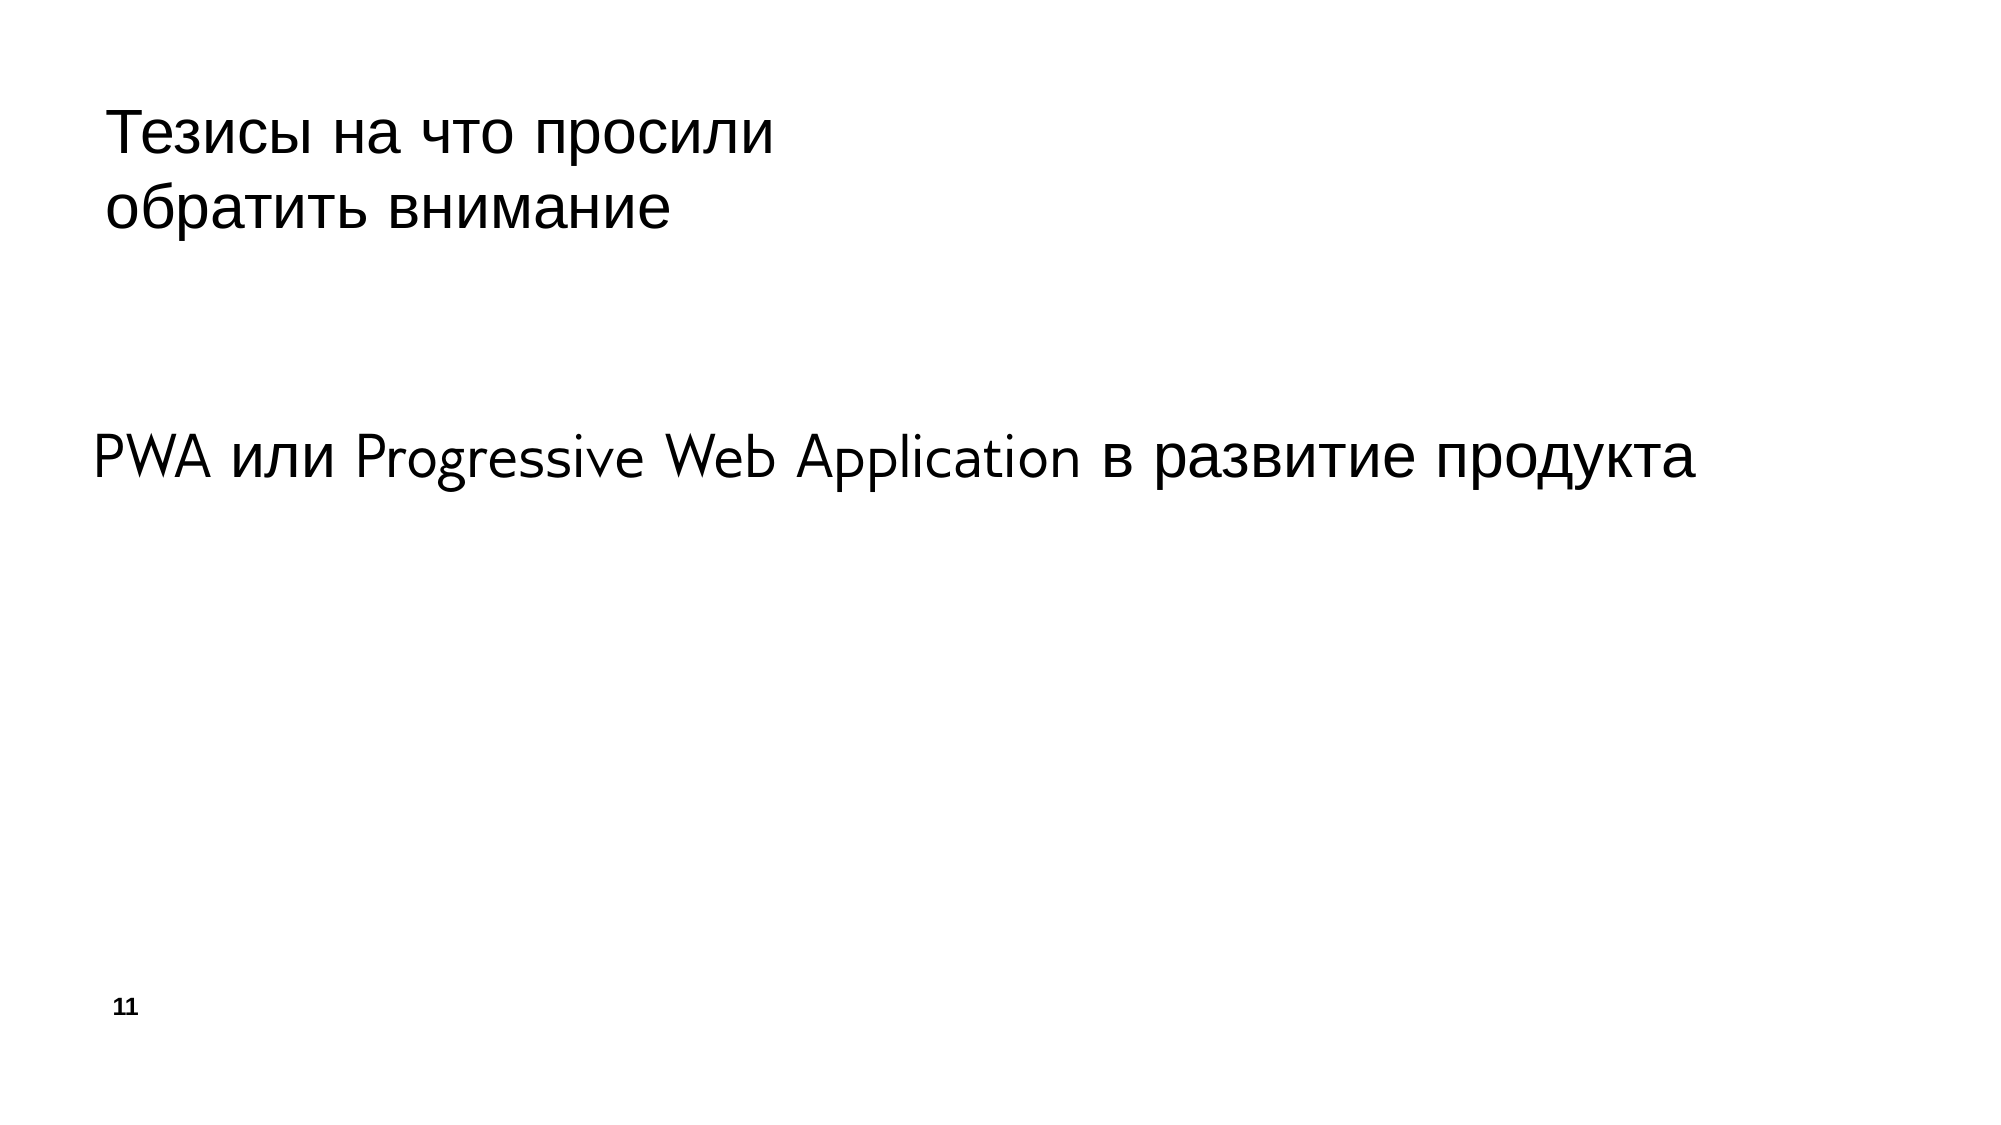

Тезисы на что просили обратить внимание

PWA или Progressive Web Application в развитие продукта